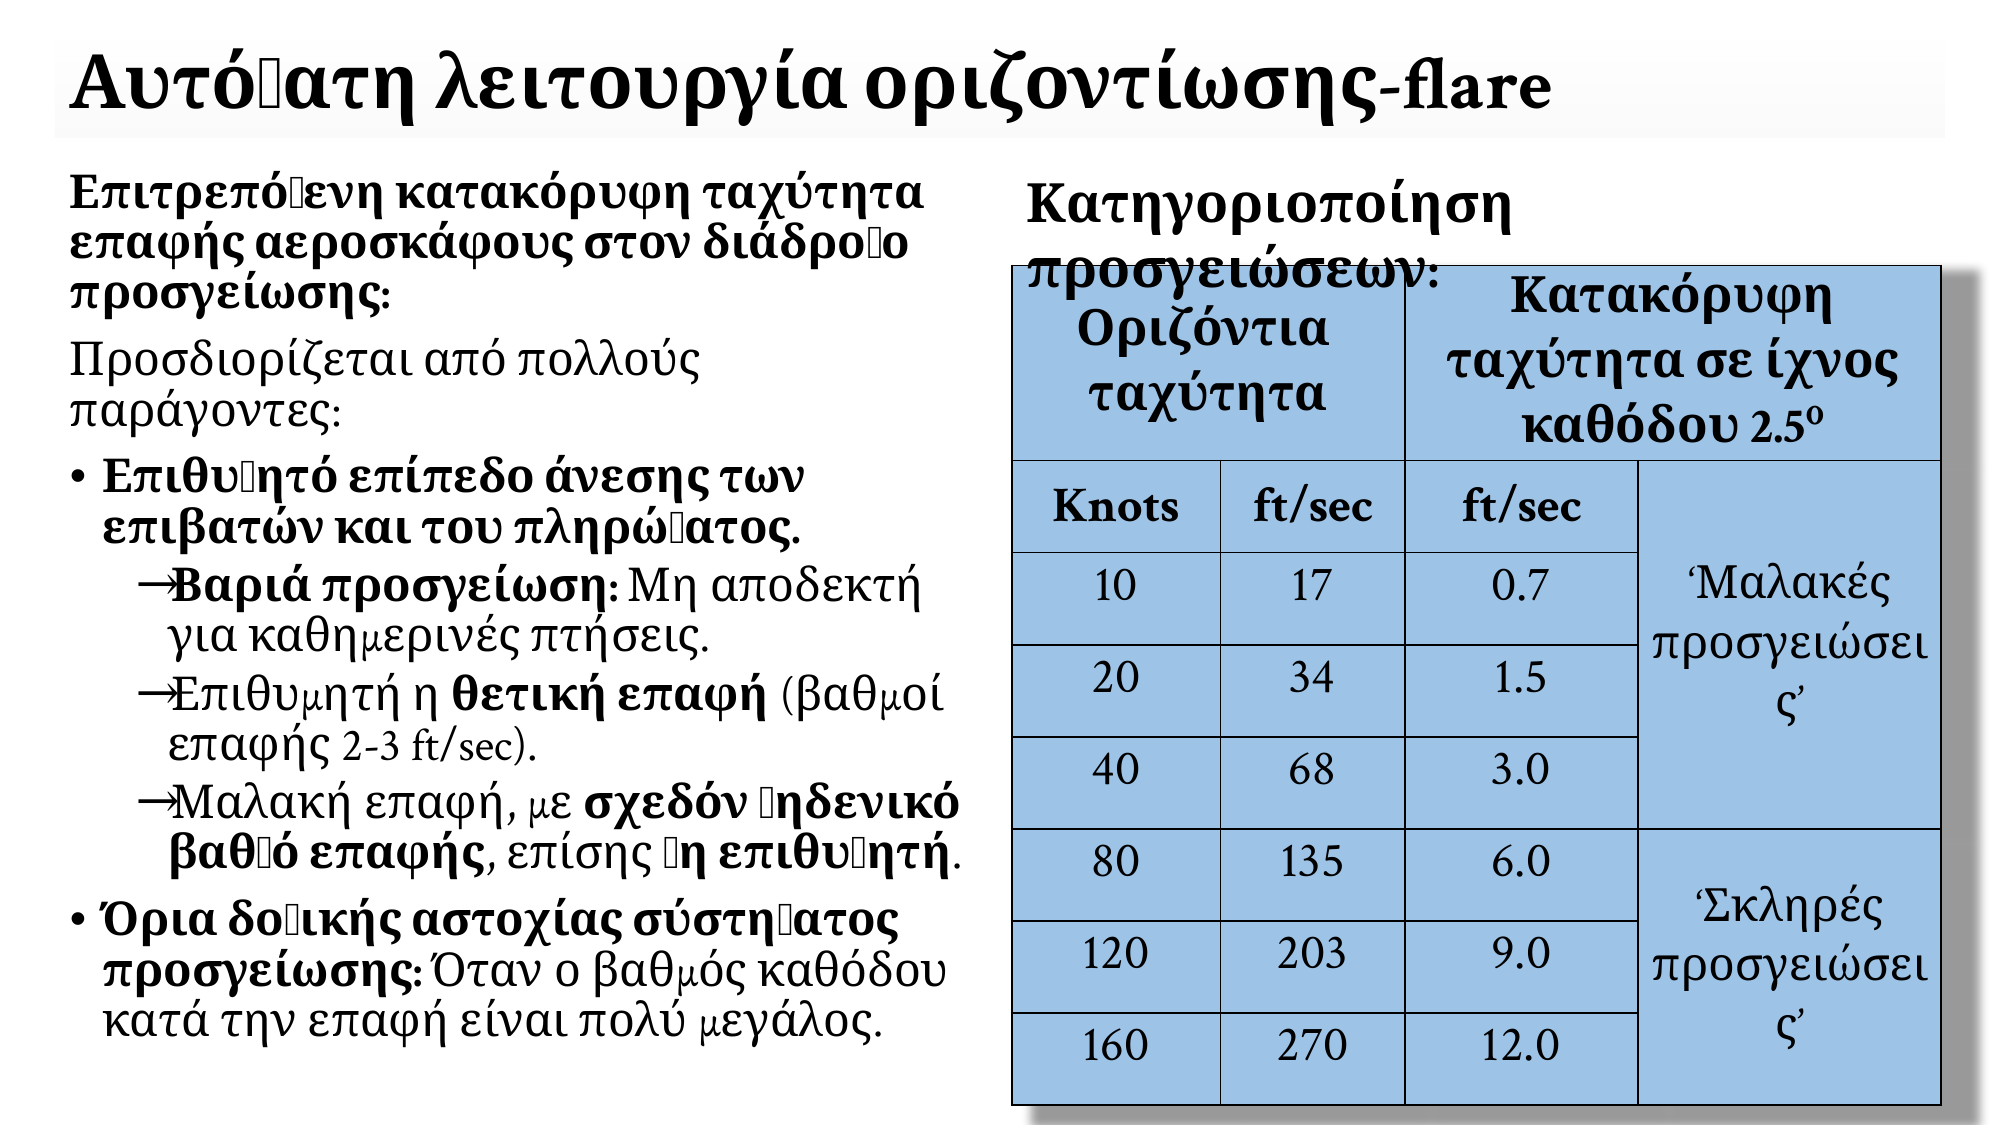

# Αυτόματη λειτουργία οριζοντίωσης-flare
Κατηγοριοποίηση προσγειώσεων:
Επιτρεπόμενη κατακόρυφη ταχύτητα επαφής αεροσκάφους στον διάδρομο προσγείωσης:
Προσδιορίζεται από πολλούς παράγοντες:
Επιθυμητό επίπεδο άνεσης των επιβατών και του πληρώματος.
Βαριά προσγείωση: Μη αποδεκτή για καθημερινές πτήσεις.
Επιθυμητή η θετική επαφή (βαθμοί επαφής 2-3 ft/sec).
Μαλακή επαφή, με σχεδόν μηδενικό βαθμό επαφής, επίσης μη επιθυμητή.
Όρια δομικής αστοχίας σύστηματος προσγείωσης: Όταν ο βαθμός καθόδου κατά την επαφή είναι πολύ μεγάλος.
| Οριζόντια ταχύτητα |  | Κατακόρυφη ταχύτητα σε ίχνος καθόδου 2.5⁰ |  |
| --- | --- | --- | --- |
| Knots | ft/sec | ft/sec | ‘Μαλακές προσγειώσεις’ |
| 10 | 17 | 0.7 |  |
| 20 | 34 | 1.5 |  |
| 40 | 68 | 3.0 |  |
| 80 | 135 | 6.0 | ‘Σκληρές προσγειώσεις’ |
| 120 | 203 | 9.0 |  |
| 160 | 270 | 12.0 |  |